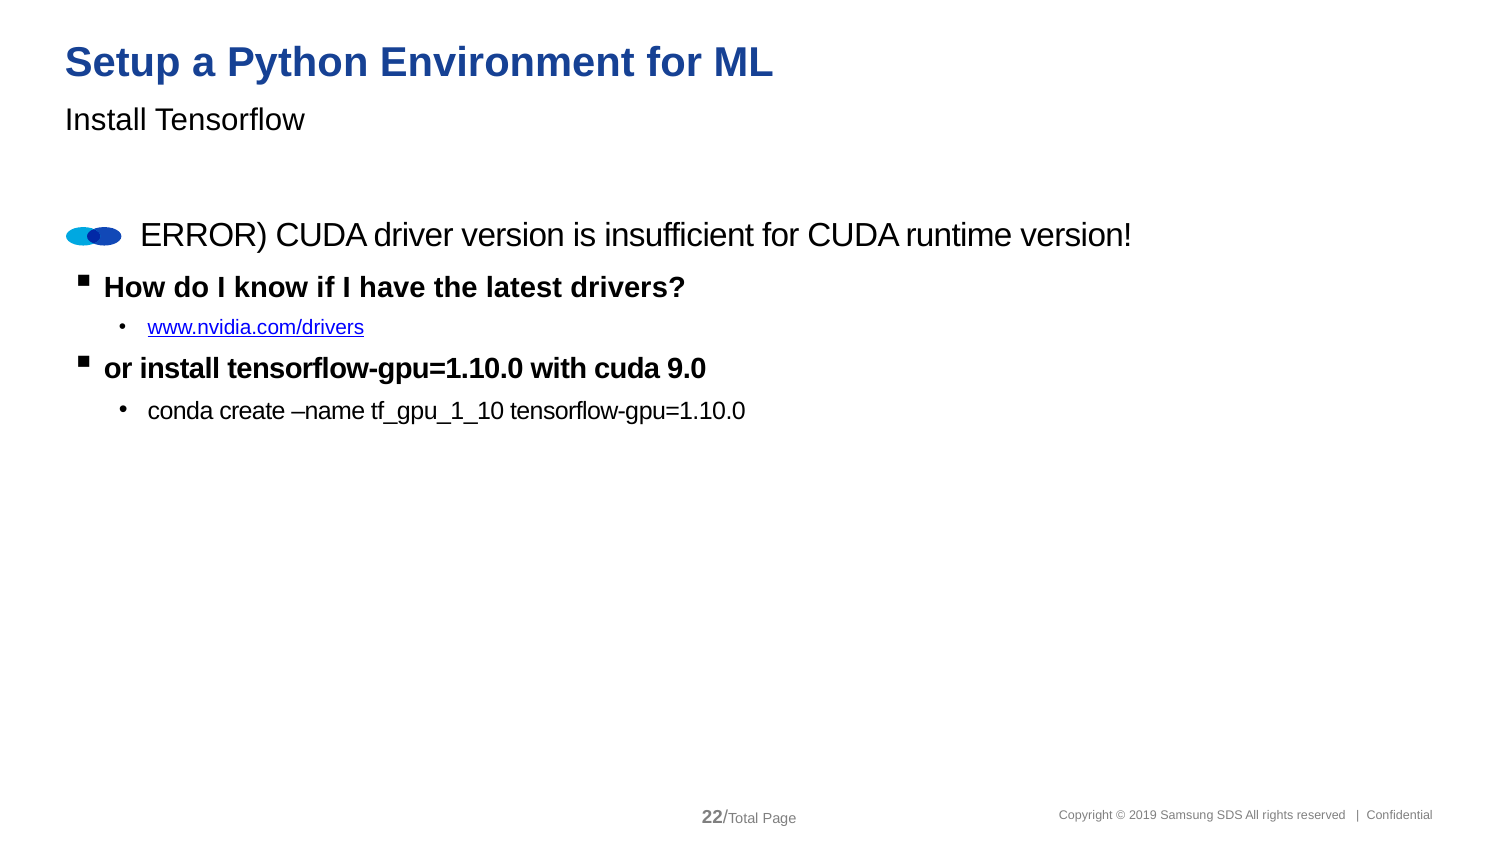

# Setup a Python Environment for ML
Install Tensorflow
ERROR) CUDA driver version is insufficient for CUDA runtime version!

How do I know if I have the latest drivers?
www.nvidia.com/drivers
or install tensorflow-gpu=1.10.0 with cuda 9.0
conda create –name tf_gpu_1_10 tensorflow-gpu=1.10.0